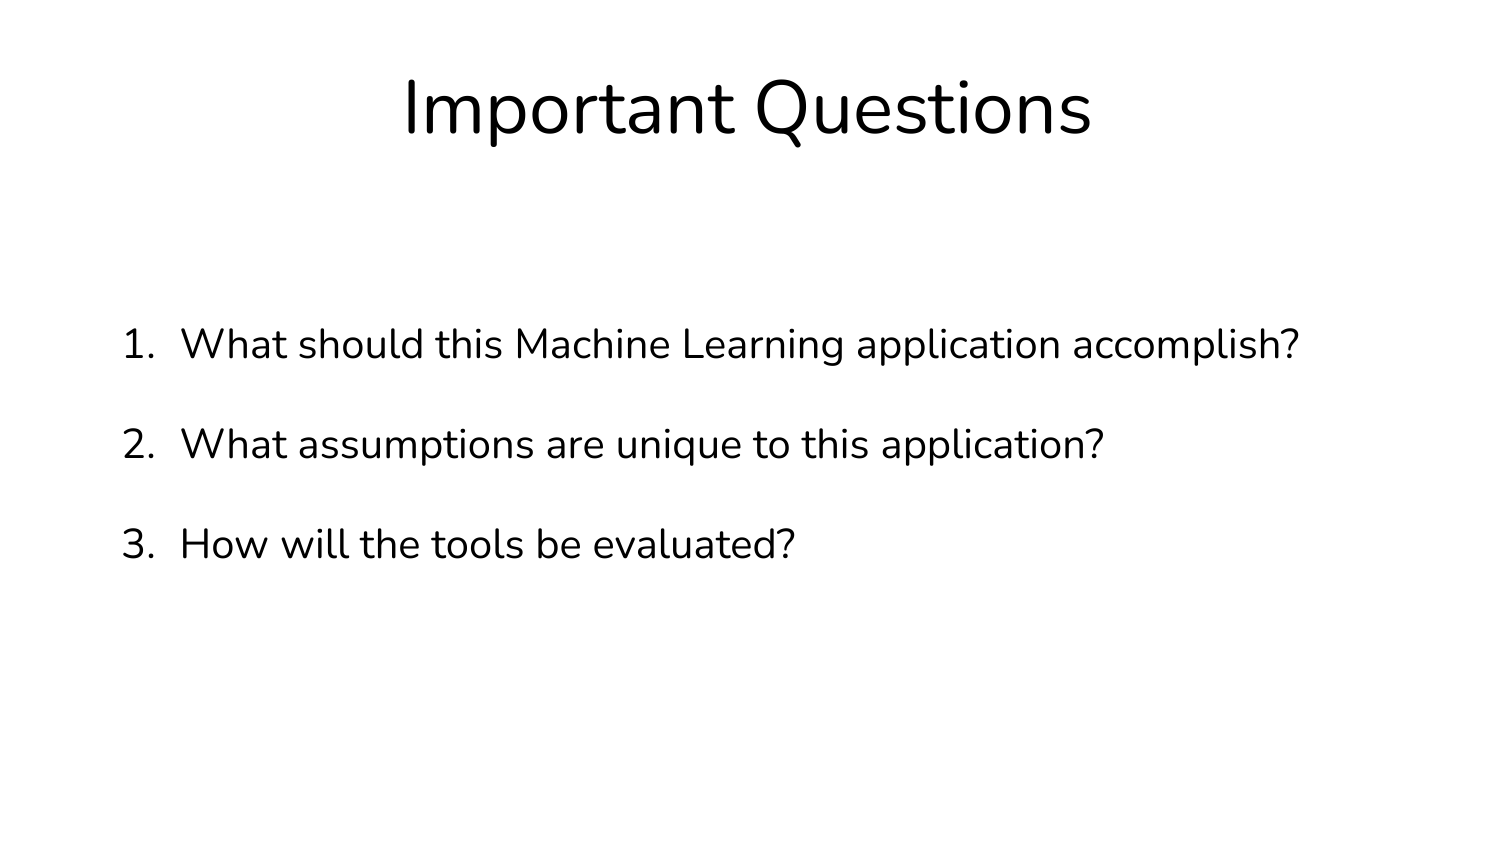

Important Questions
What should this Machine Learning application accomplish?

What assumptions are unique to this application?

How will the tools be evaluated?